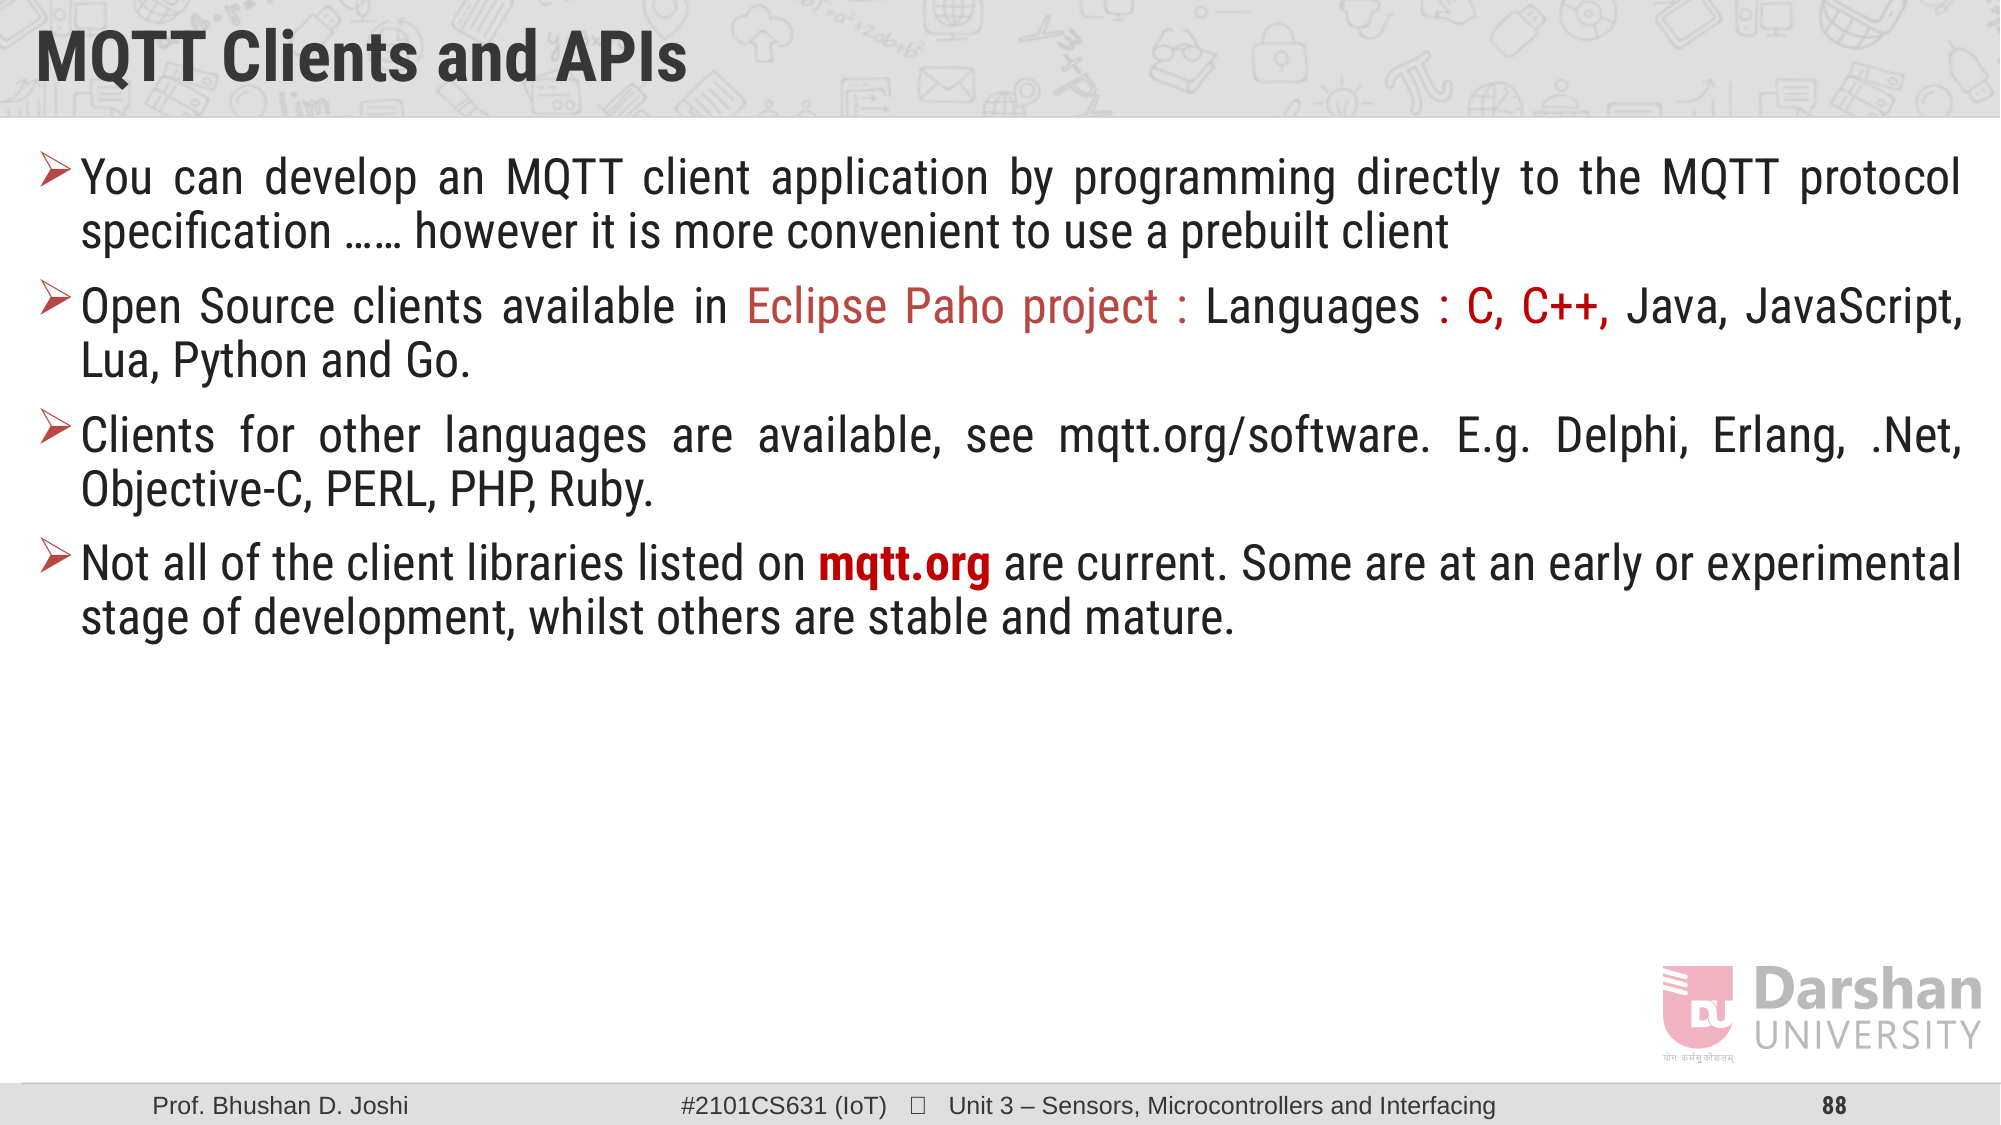

# MQTT Clients and APIs
You can develop an MQTT client application by programming directly to the MQTT protocol specification …… however it is more convenient to use a prebuilt client
Open Source clients available in Eclipse Paho project : Languages : C, C++, Java, JavaScript, Lua, Python and Go.
Clients for other languages are available, see mqtt.org/software. E.g. Delphi, Erlang, .Net, Objective-C, PERL, PHP, Ruby.
Not all of the client libraries listed on mqtt.org are current. Some are at an early or experimental stage of development, whilst others are stable and mature.